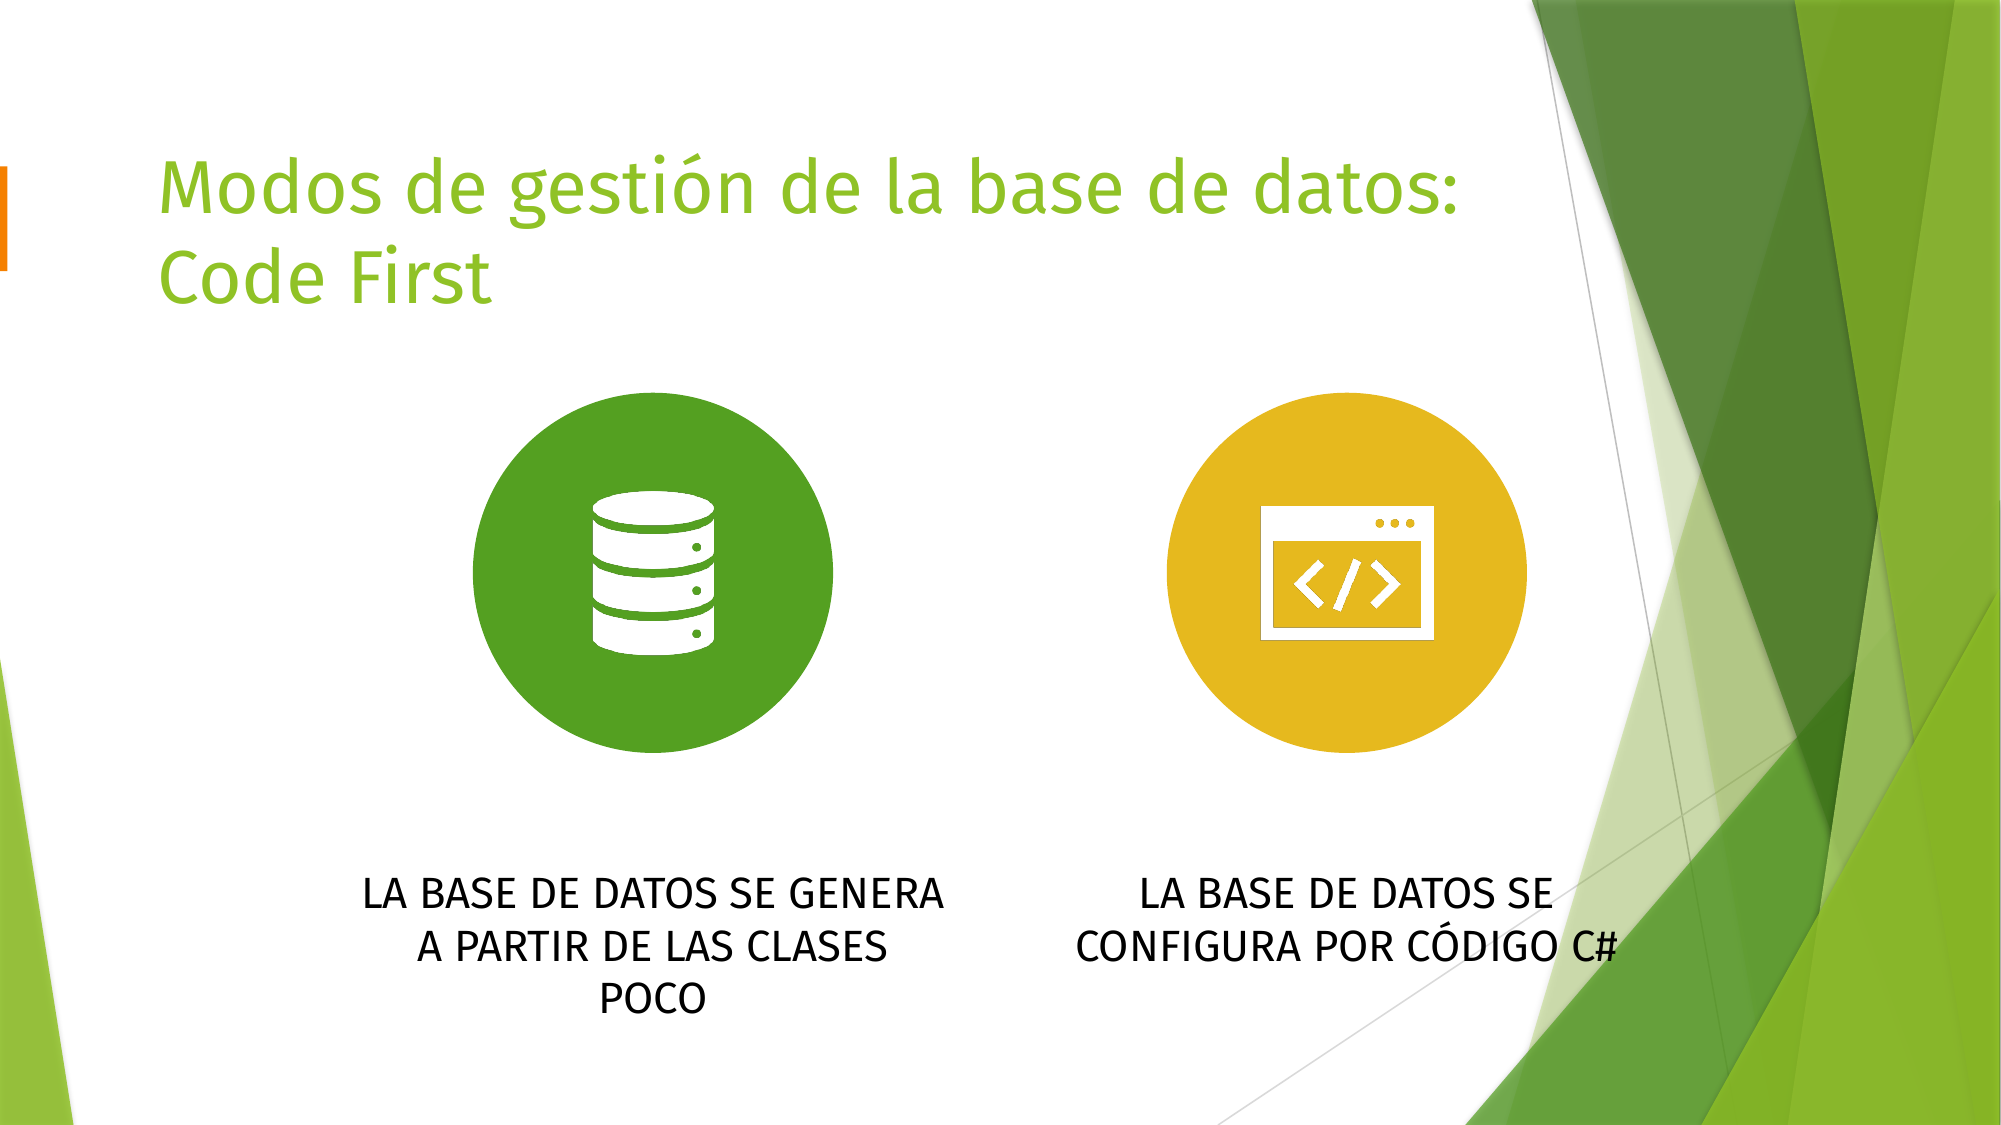

# Modos de gestión de la base de datos: Code First
La base de datos se genera a partir de las clases POCO
La base de datos se configura por código c#